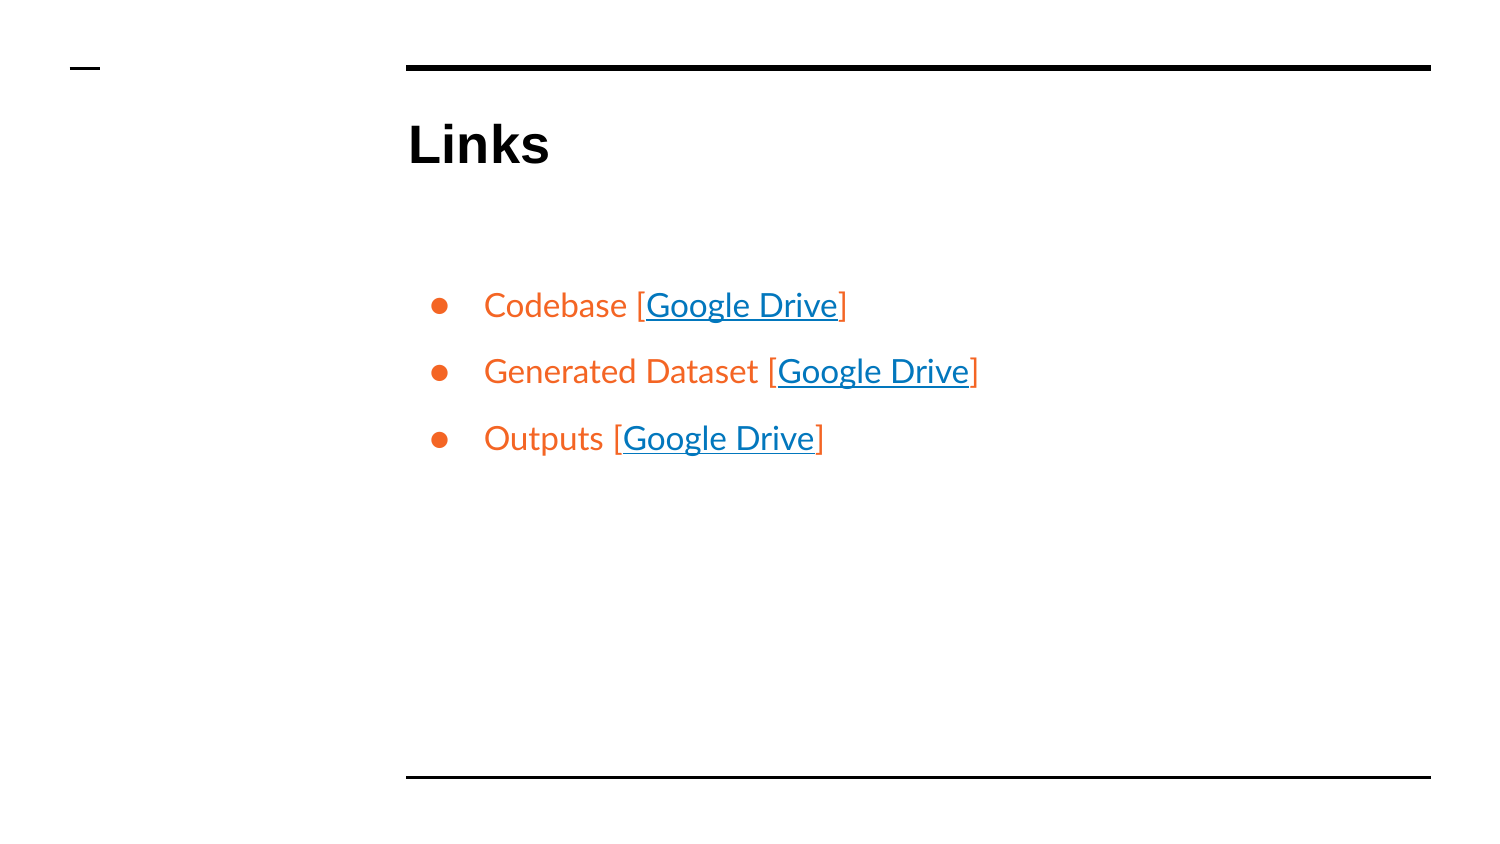

# Links
Codebase [Google Drive]
Generated Dataset [Google Drive]
Outputs [Google Drive]